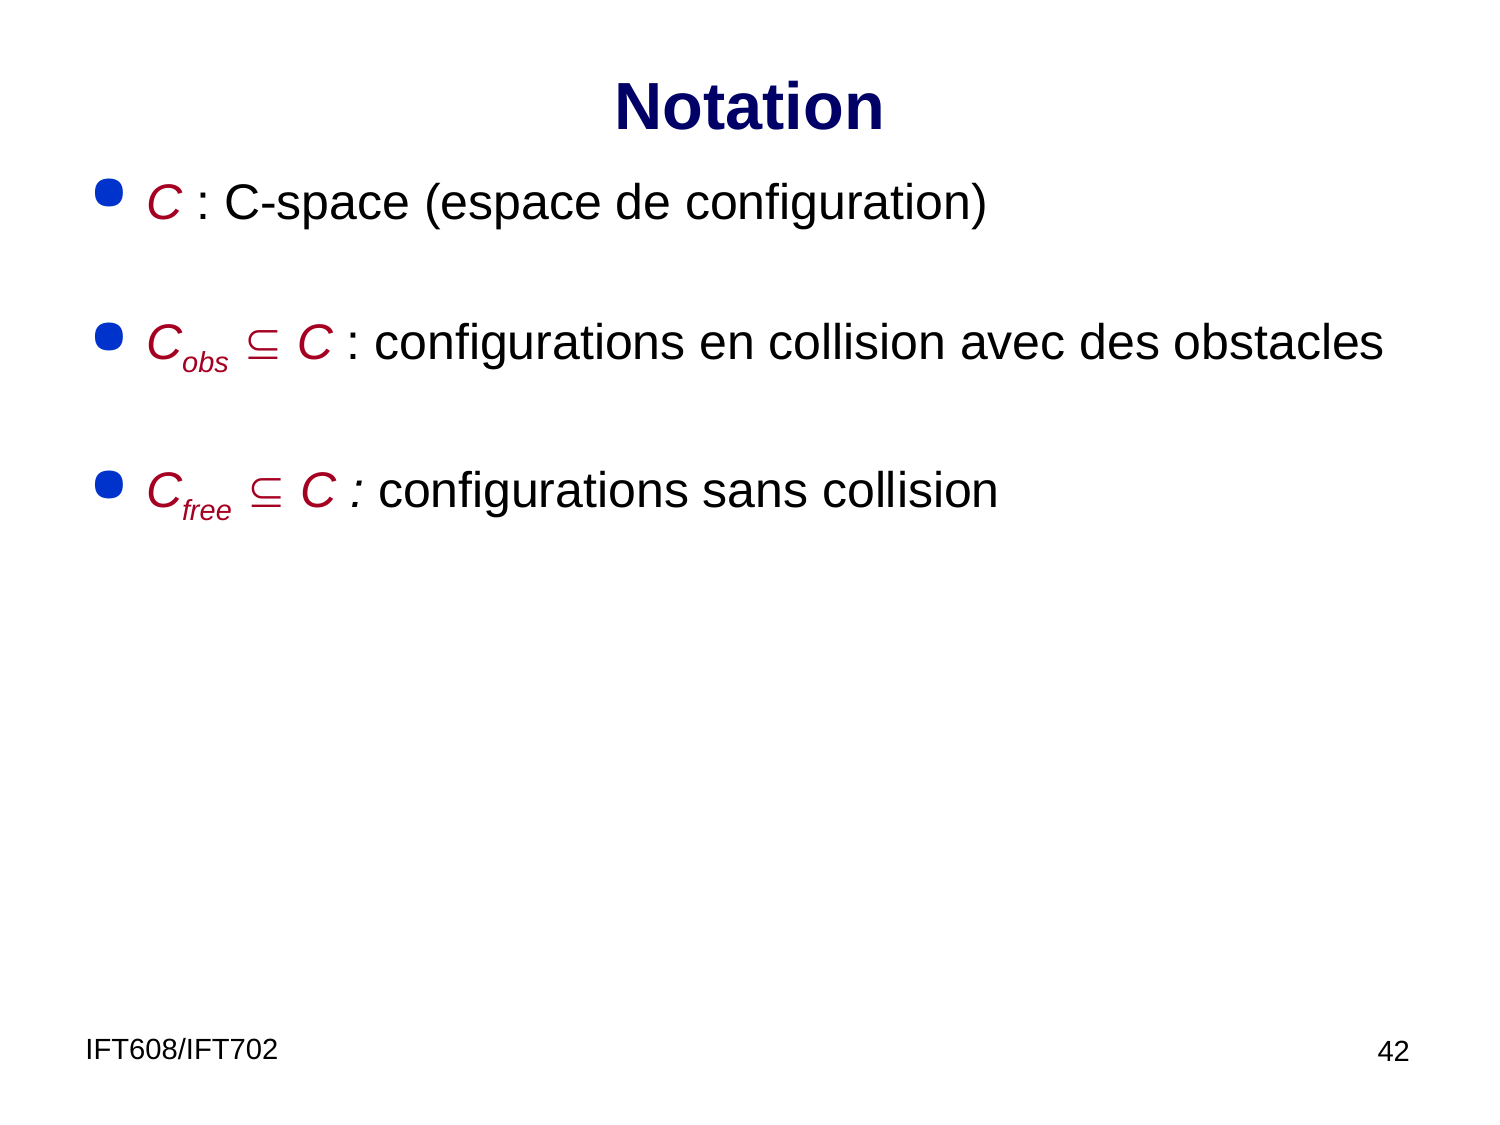

Notation
C : C-space (espace de configuration)

Cobs ⊆ C : configurations en collision avec des obstacles

Cfree ⊆ C : configurations sans collision
IFT608/IFT702
42